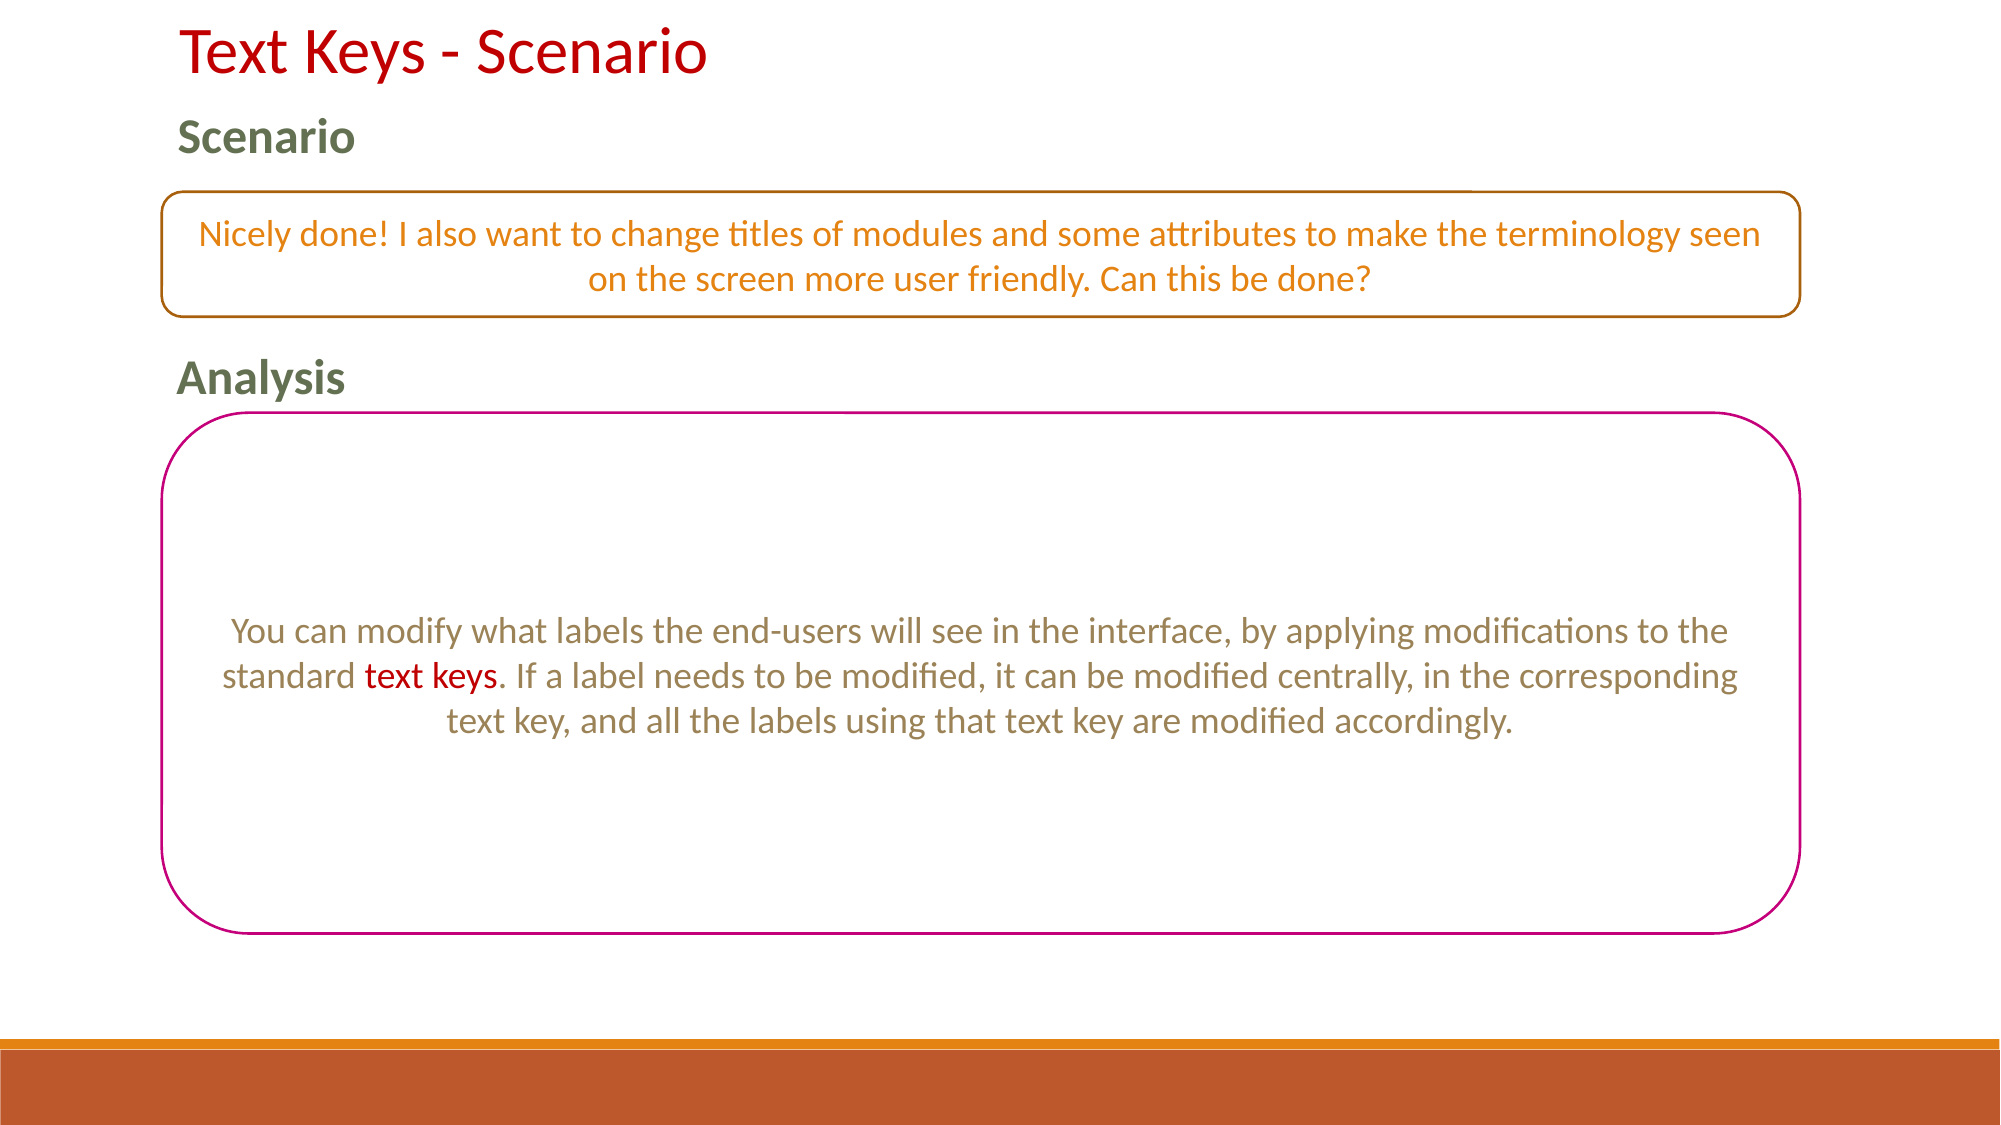

Text Keys - Scenario
Scenario
Nicely done! I also want to change titles of modules and some attributes to make the terminology seen on the screen more user friendly. Can this be done?
Analysis
You can modify what labels the end-users will see in the interface, by applying modifications to the standard text keys. If a label needs to be modified, it can be modified centrally, in the corresponding text key, and all the labels using that text key are modified accordingly.